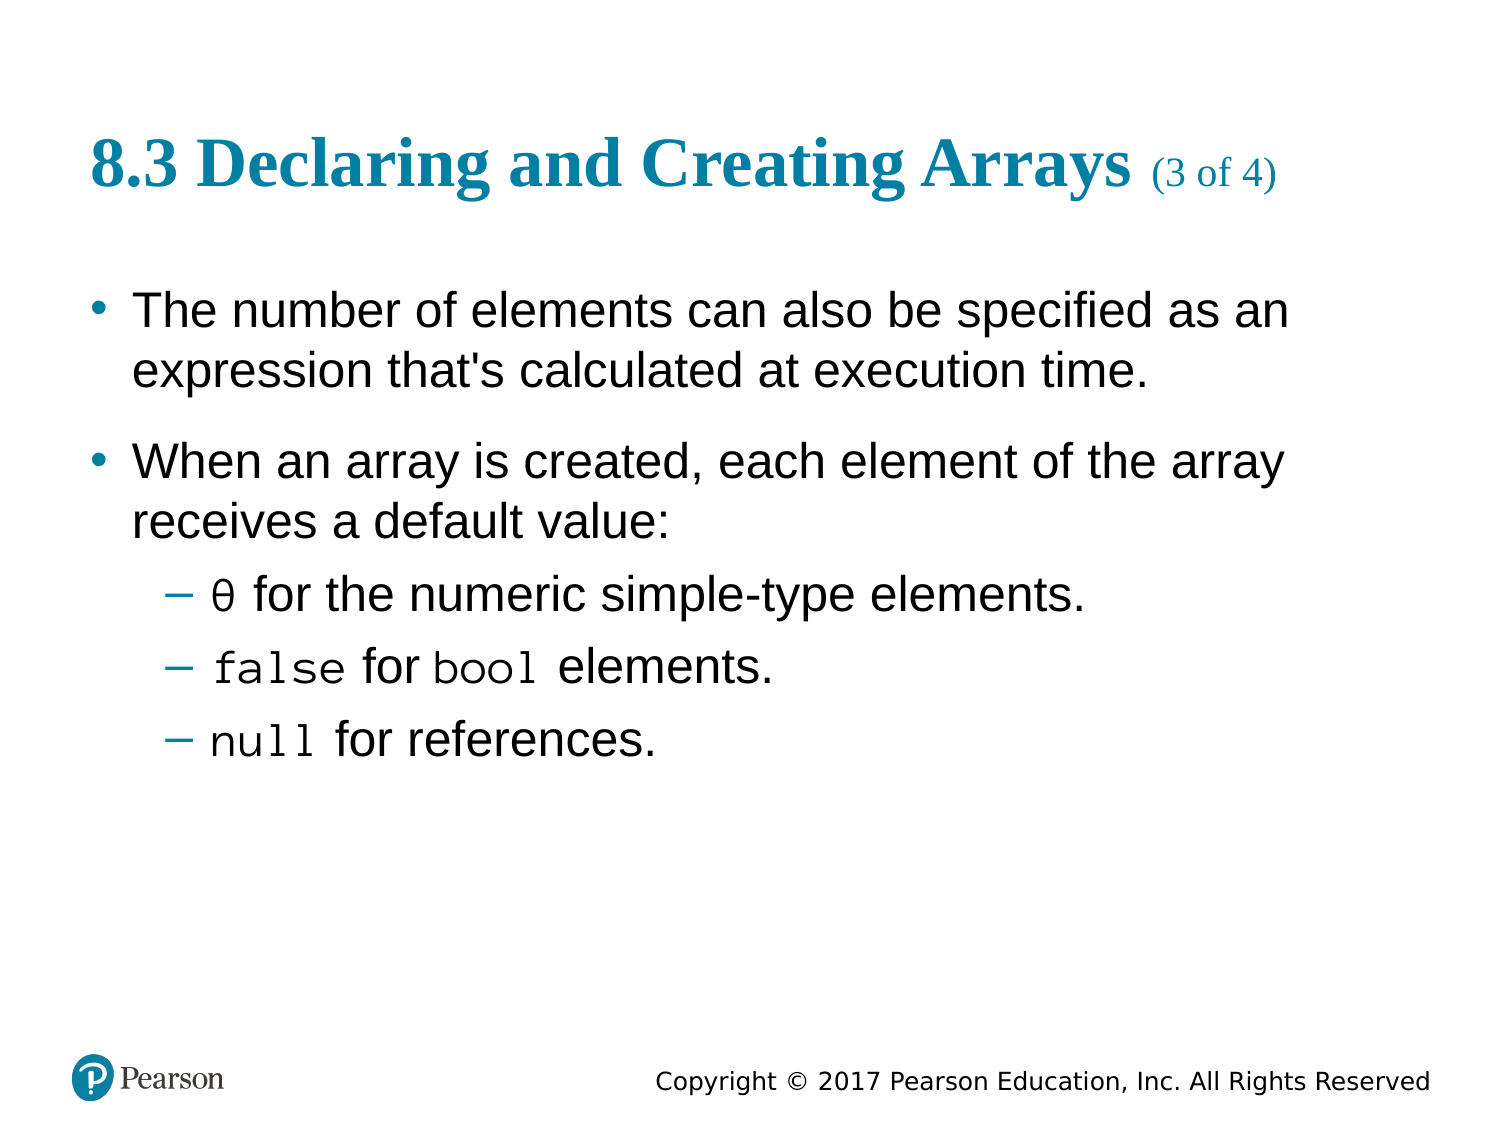

# 8.3 Declaring and Creating Arrays (3 of 4)
The number of elements can also be specified as an expression that's calculated at execution time.
When an array is created, each element of the array receives a default value:
θ for the numeric simple-type elements.
false for bool elements.
null for references.